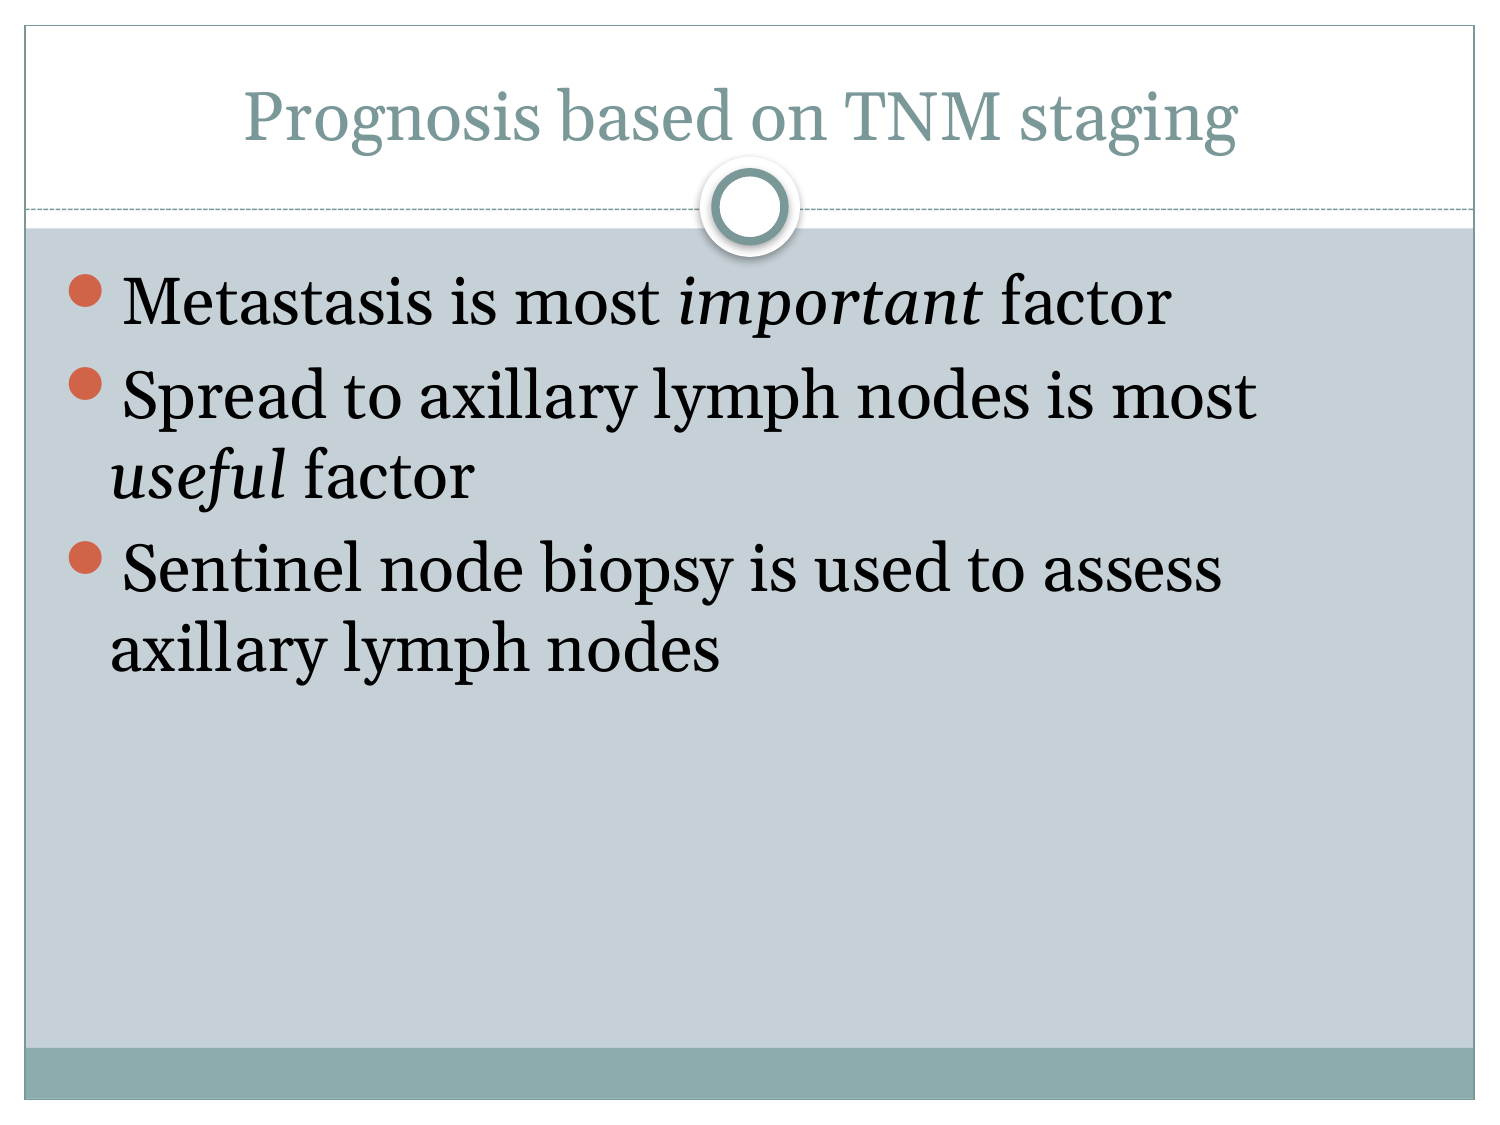

# Prognosis based on TNM staging
Metastasis is most important factor
Spread to axillary lymph nodes is most useful factor
Sentinel node biopsy is used to assess axillary lymph nodes